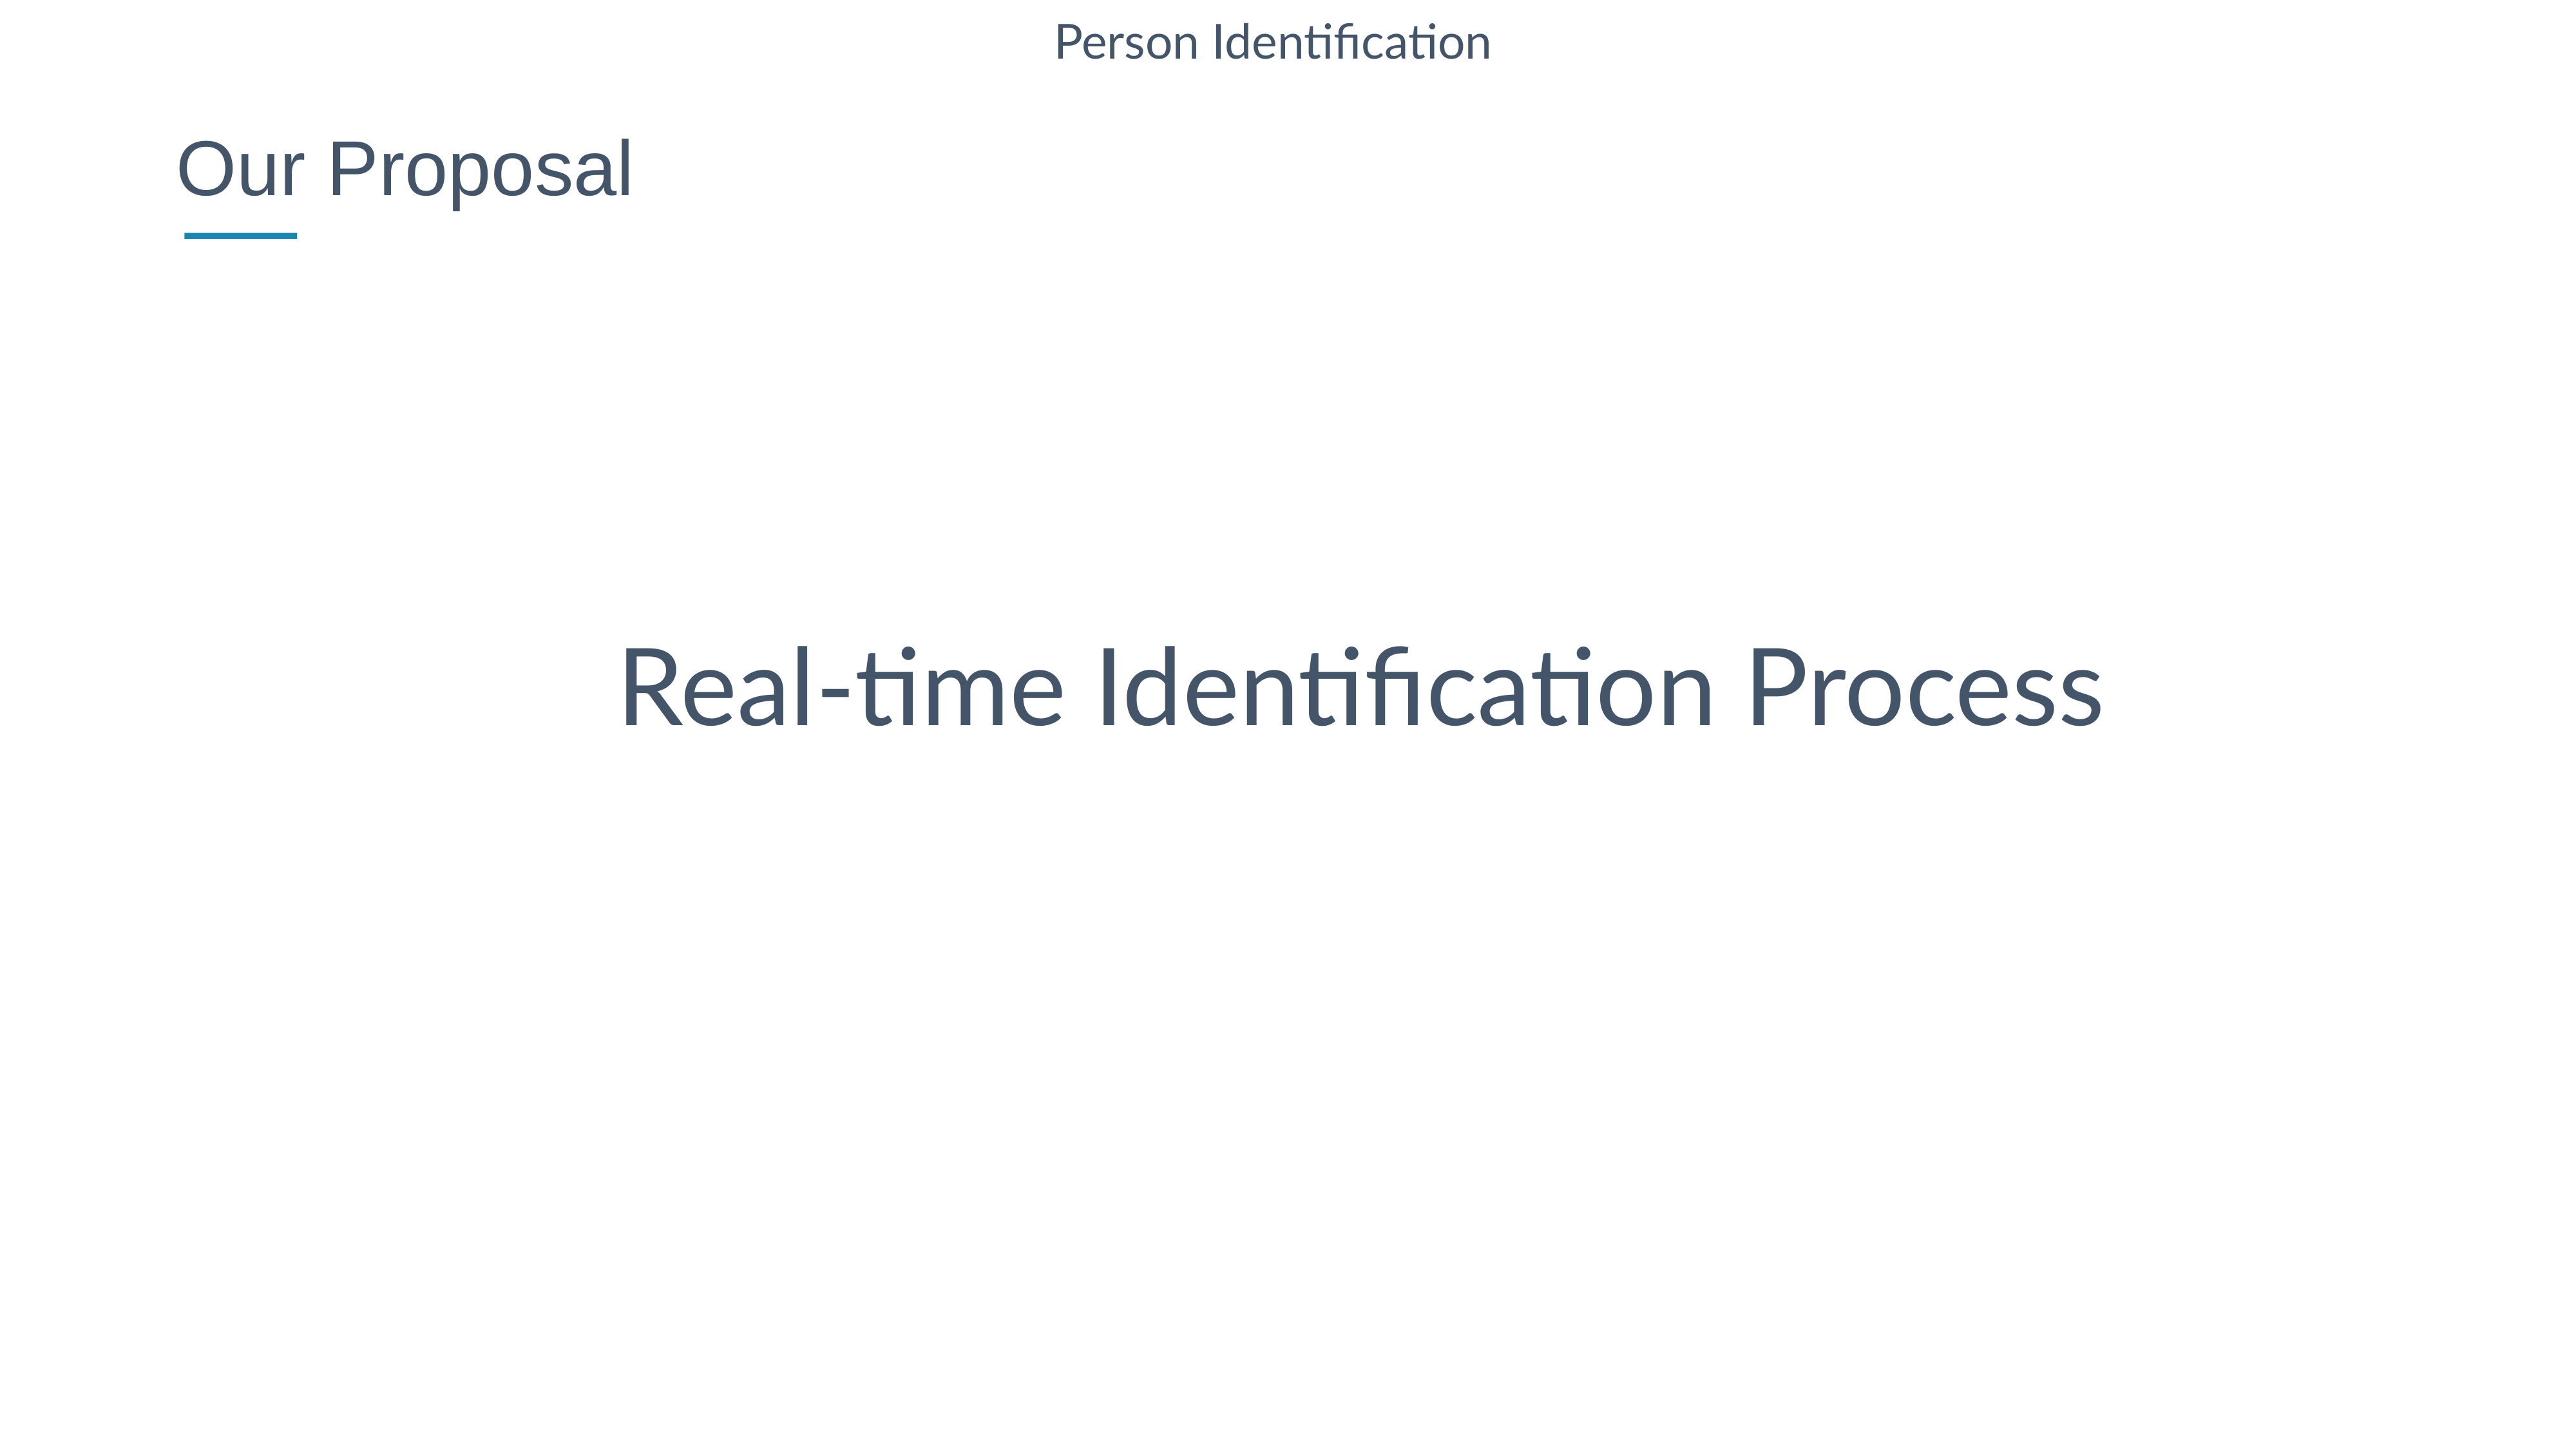

Person Identification
Our Proposal

Real-time Identification Process